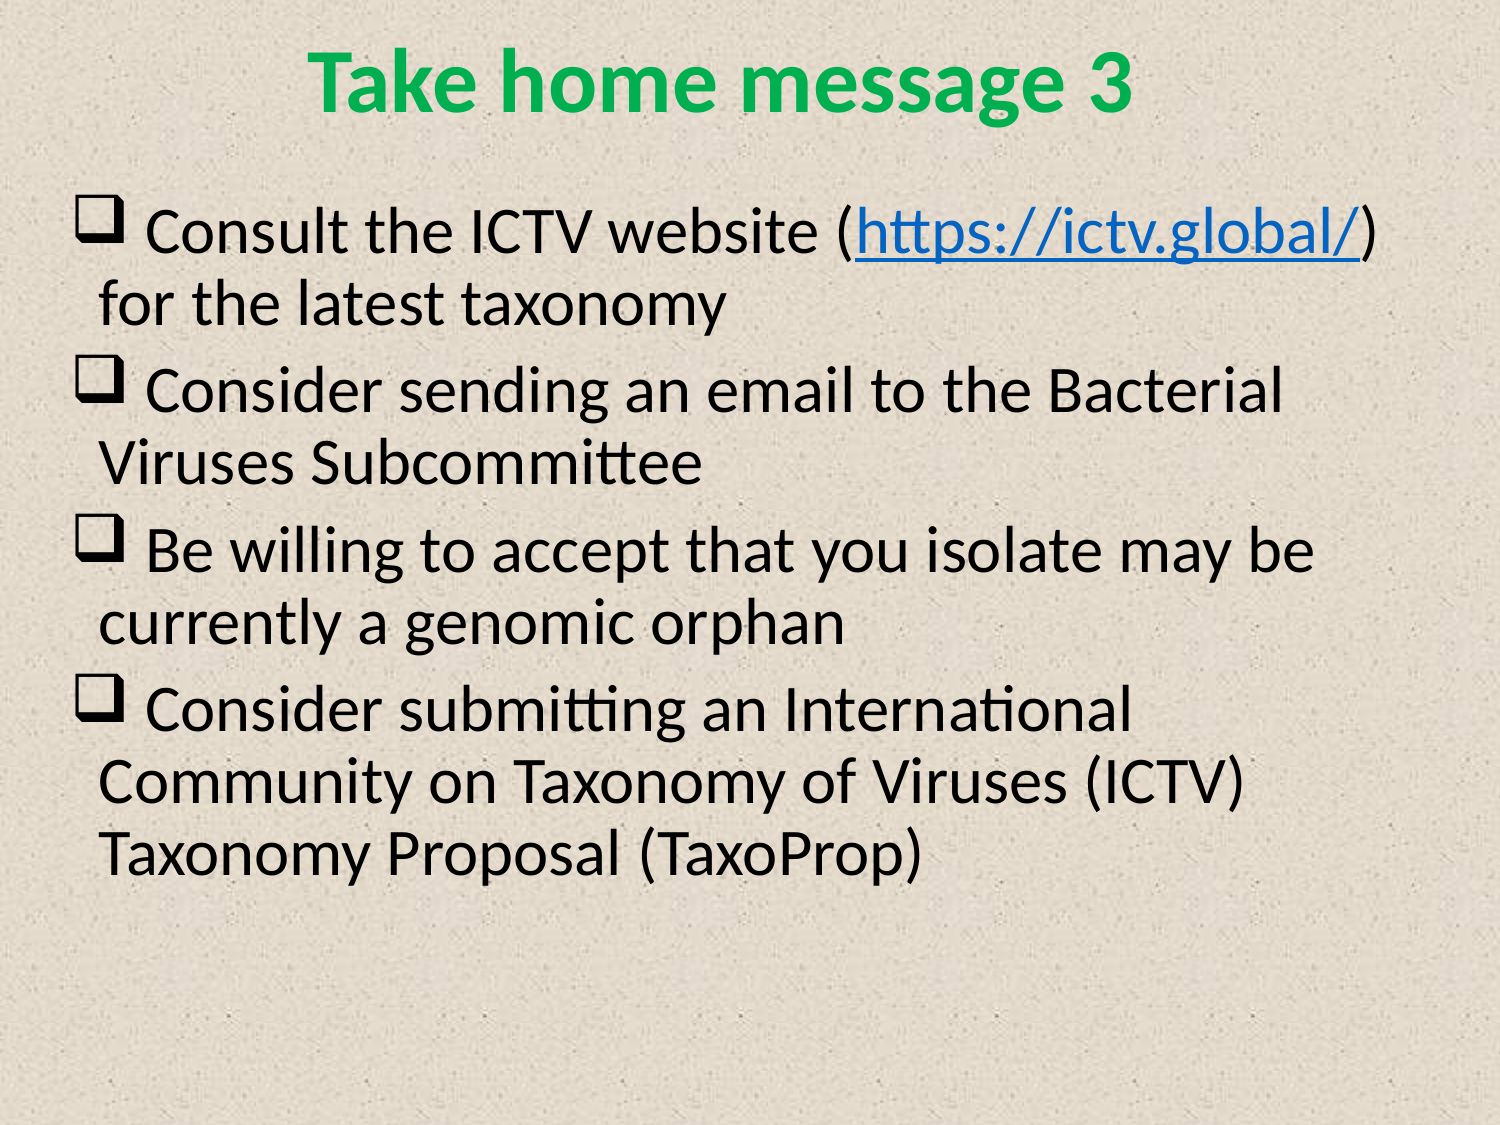

# Take home message 3
 Consult the ICTV website (https://ictv.global/) for the latest taxonomy
 Consider sending an email to the Bacterial Viruses Subcommittee
 Be willing to accept that you isolate may be currently a genomic orphan
 Consider submitting an International Community on Taxonomy of Viruses (ICTV) Taxonomy Proposal (TaxoProp)